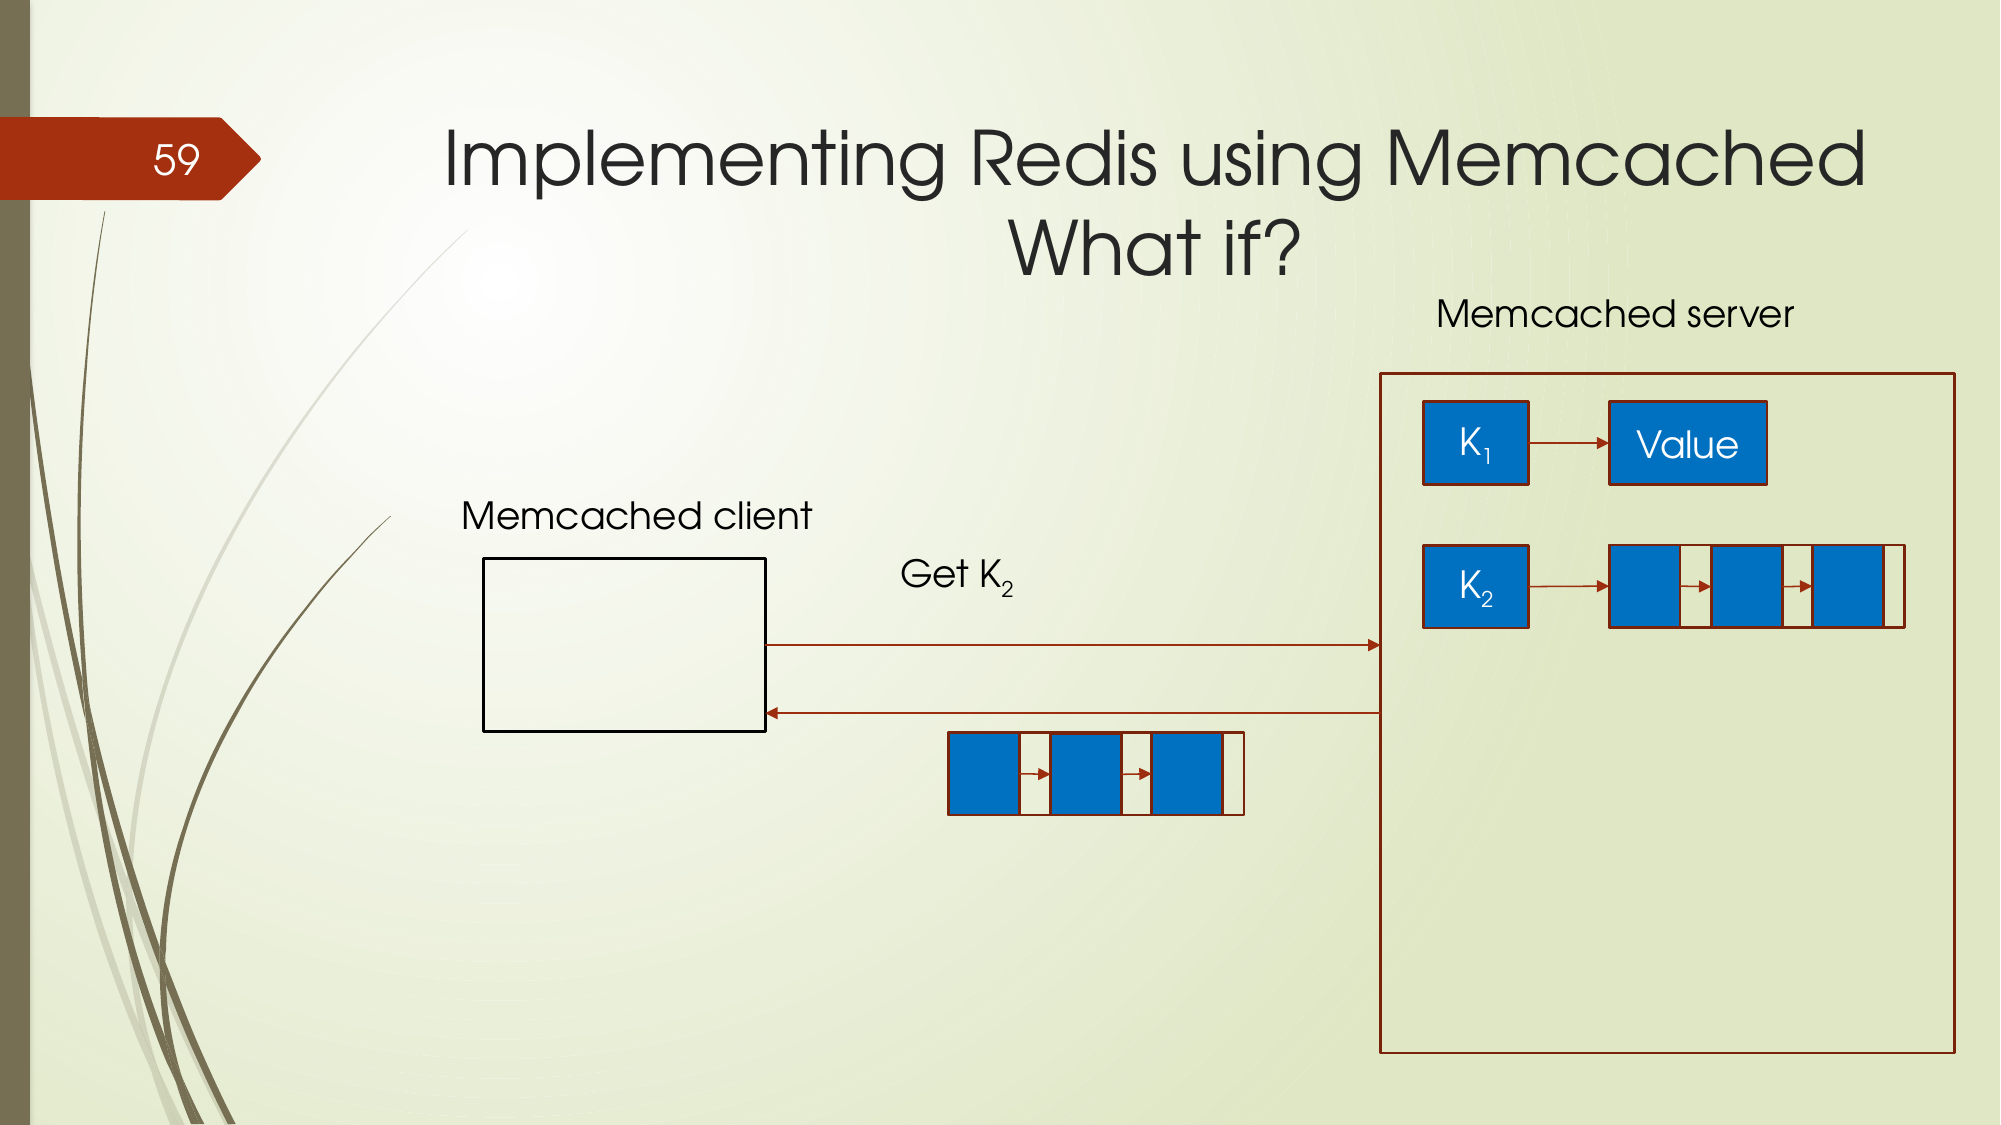

# Implementing Redis using Memcached What if?
59
Memcached server

K1
Value
Memcached client
Get K2

K2